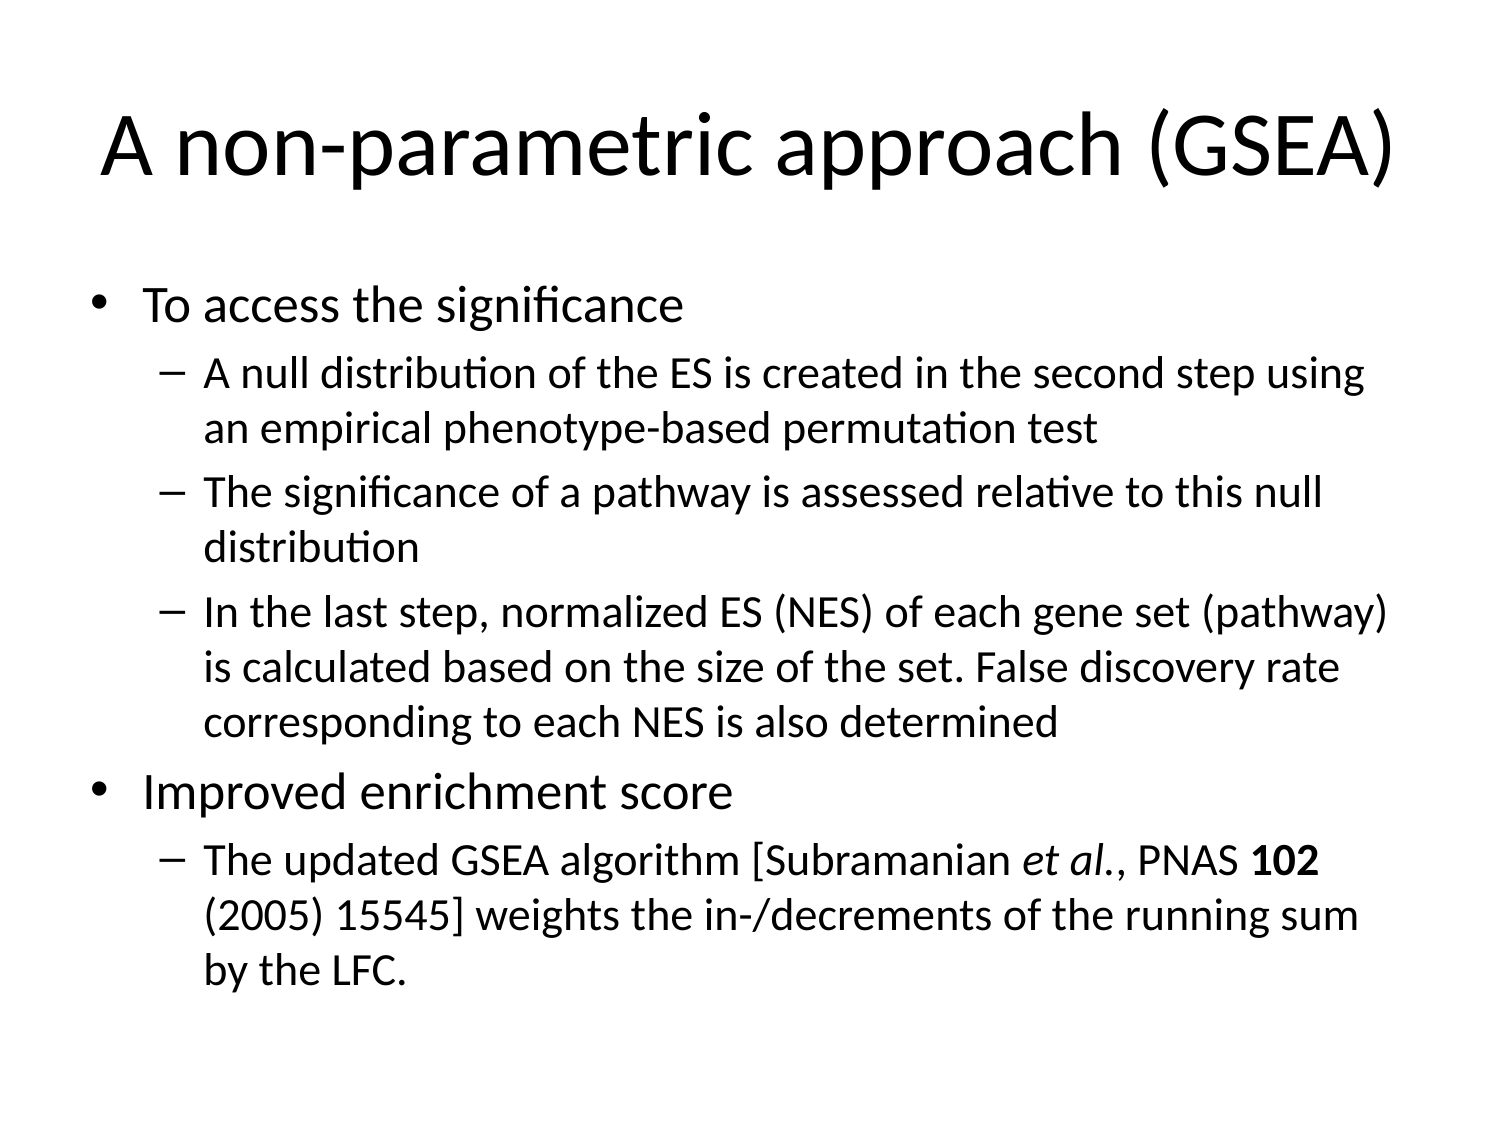

# A non-parametric approach (GSEA)
To access the significance
A null distribution of the ES is created in the second step using an empirical phenotype-based permutation test
The significance of a pathway is assessed relative to this null distribution
In the last step, normalized ES (NES) of each gene set (pathway) is calculated based on the size of the set. False discovery rate corresponding to each NES is also determined
Improved enrichment score
The updated GSEA algorithm [Subramanian et al., PNAS 102 (2005) 15545] weights the in-/decrements of the running sum by the LFC.